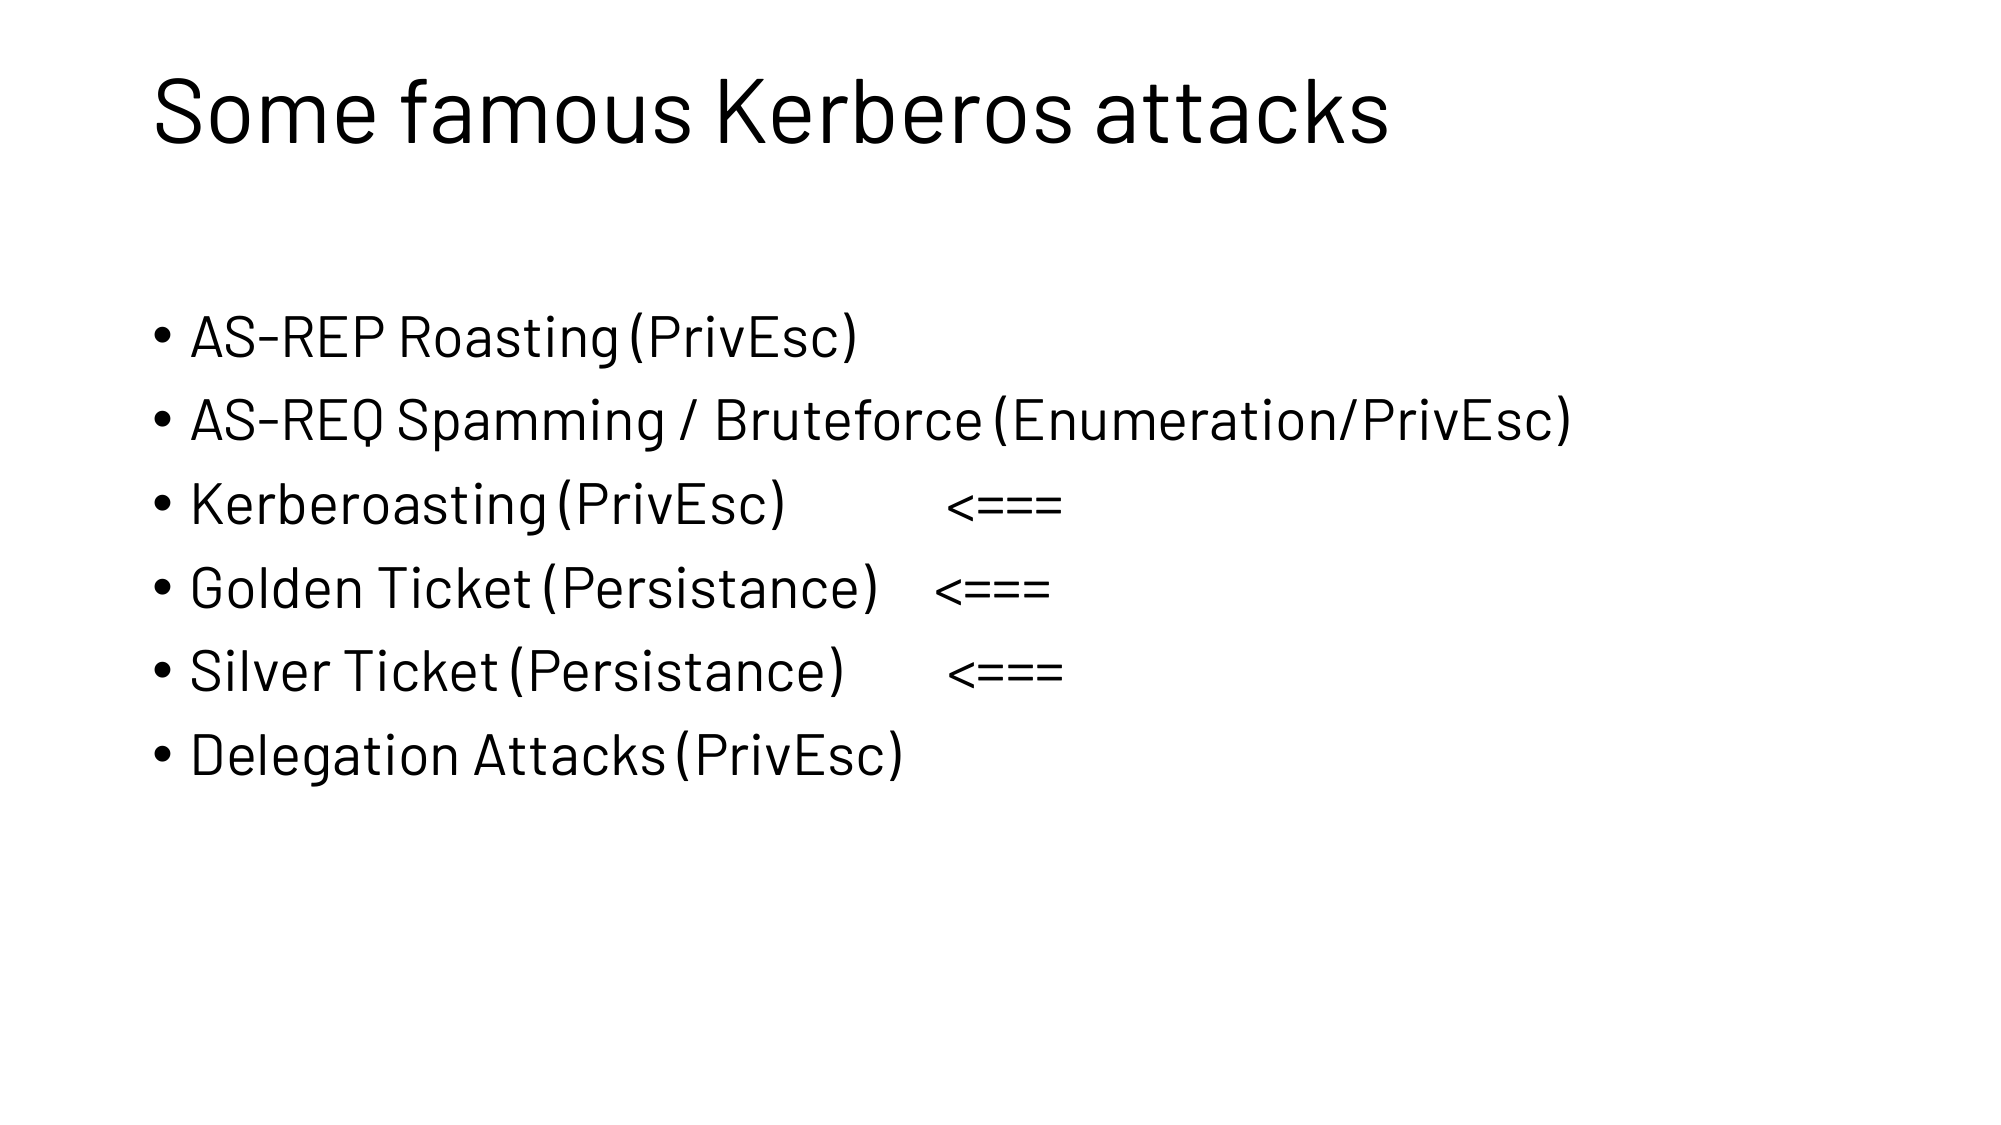

# Some famous Kerberos attacks
AS-REP Roasting (PrivEsc)
AS-REQ Spamming / Bruteforce (Enumeration/PrivEsc)
Kerberoasting (PrivEsc)              <===
Golden Ticket (Persistance)     <===
Silver Ticket (Persistance)         <===
Delegation Attacks (PrivEsc)